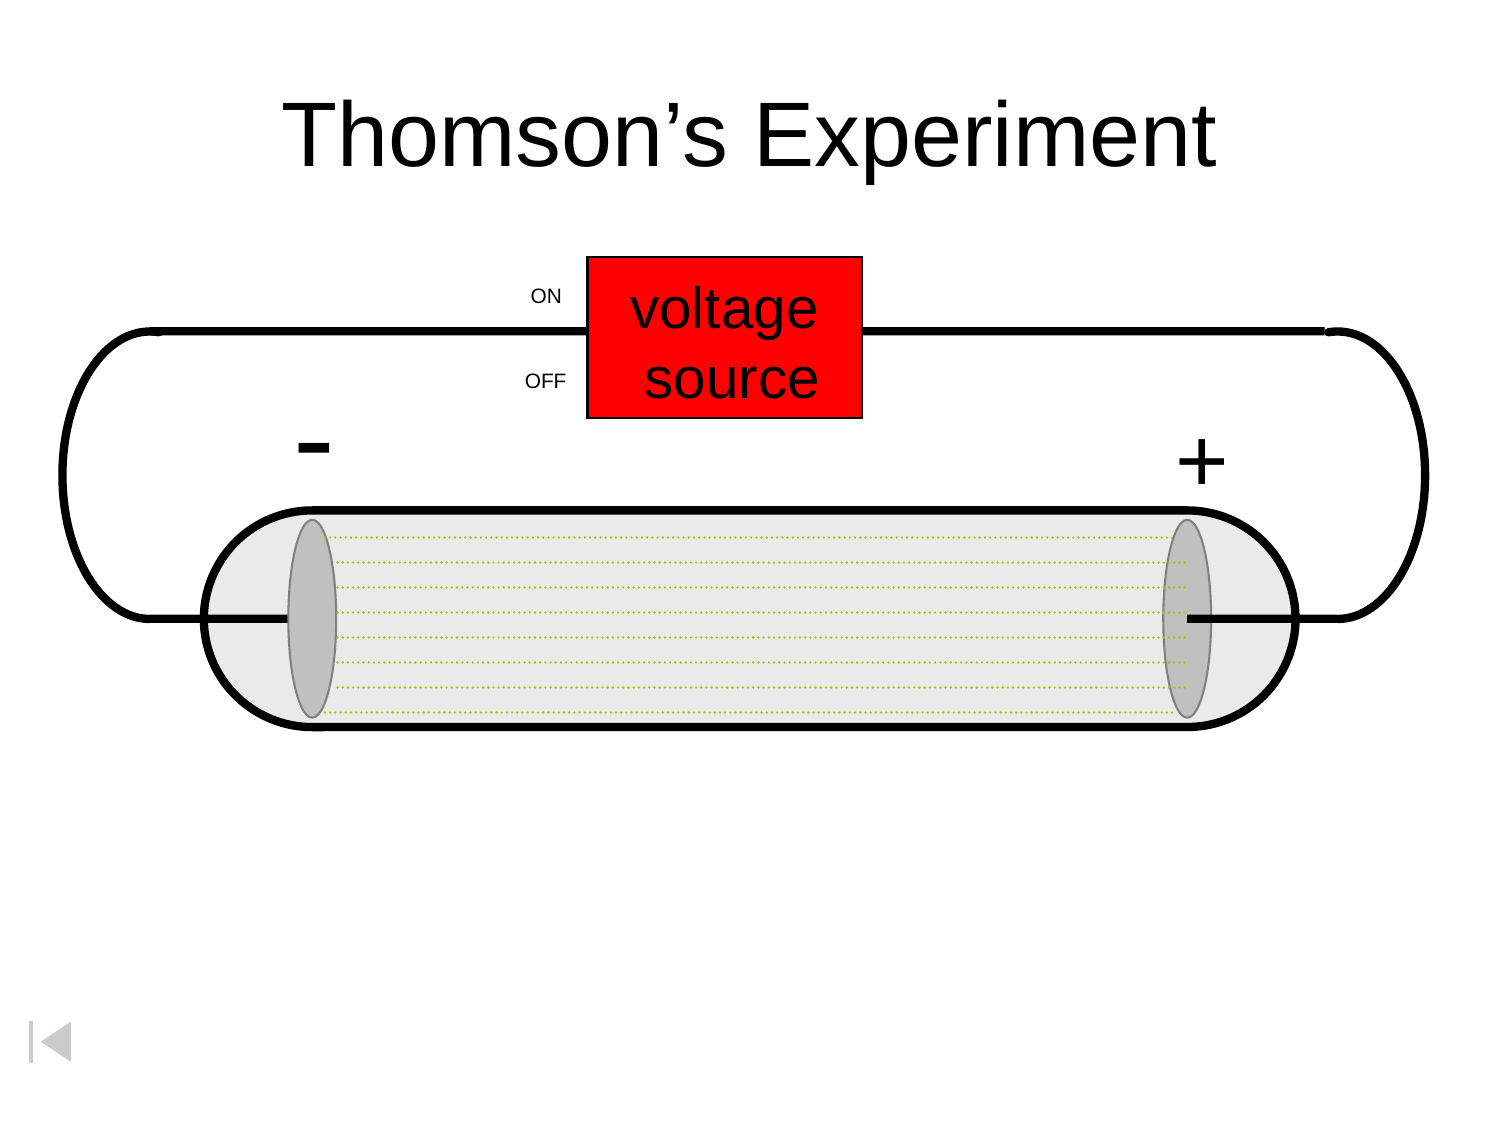

# Thomson’s Experiment

voltage
source
ON

-
OFF
+